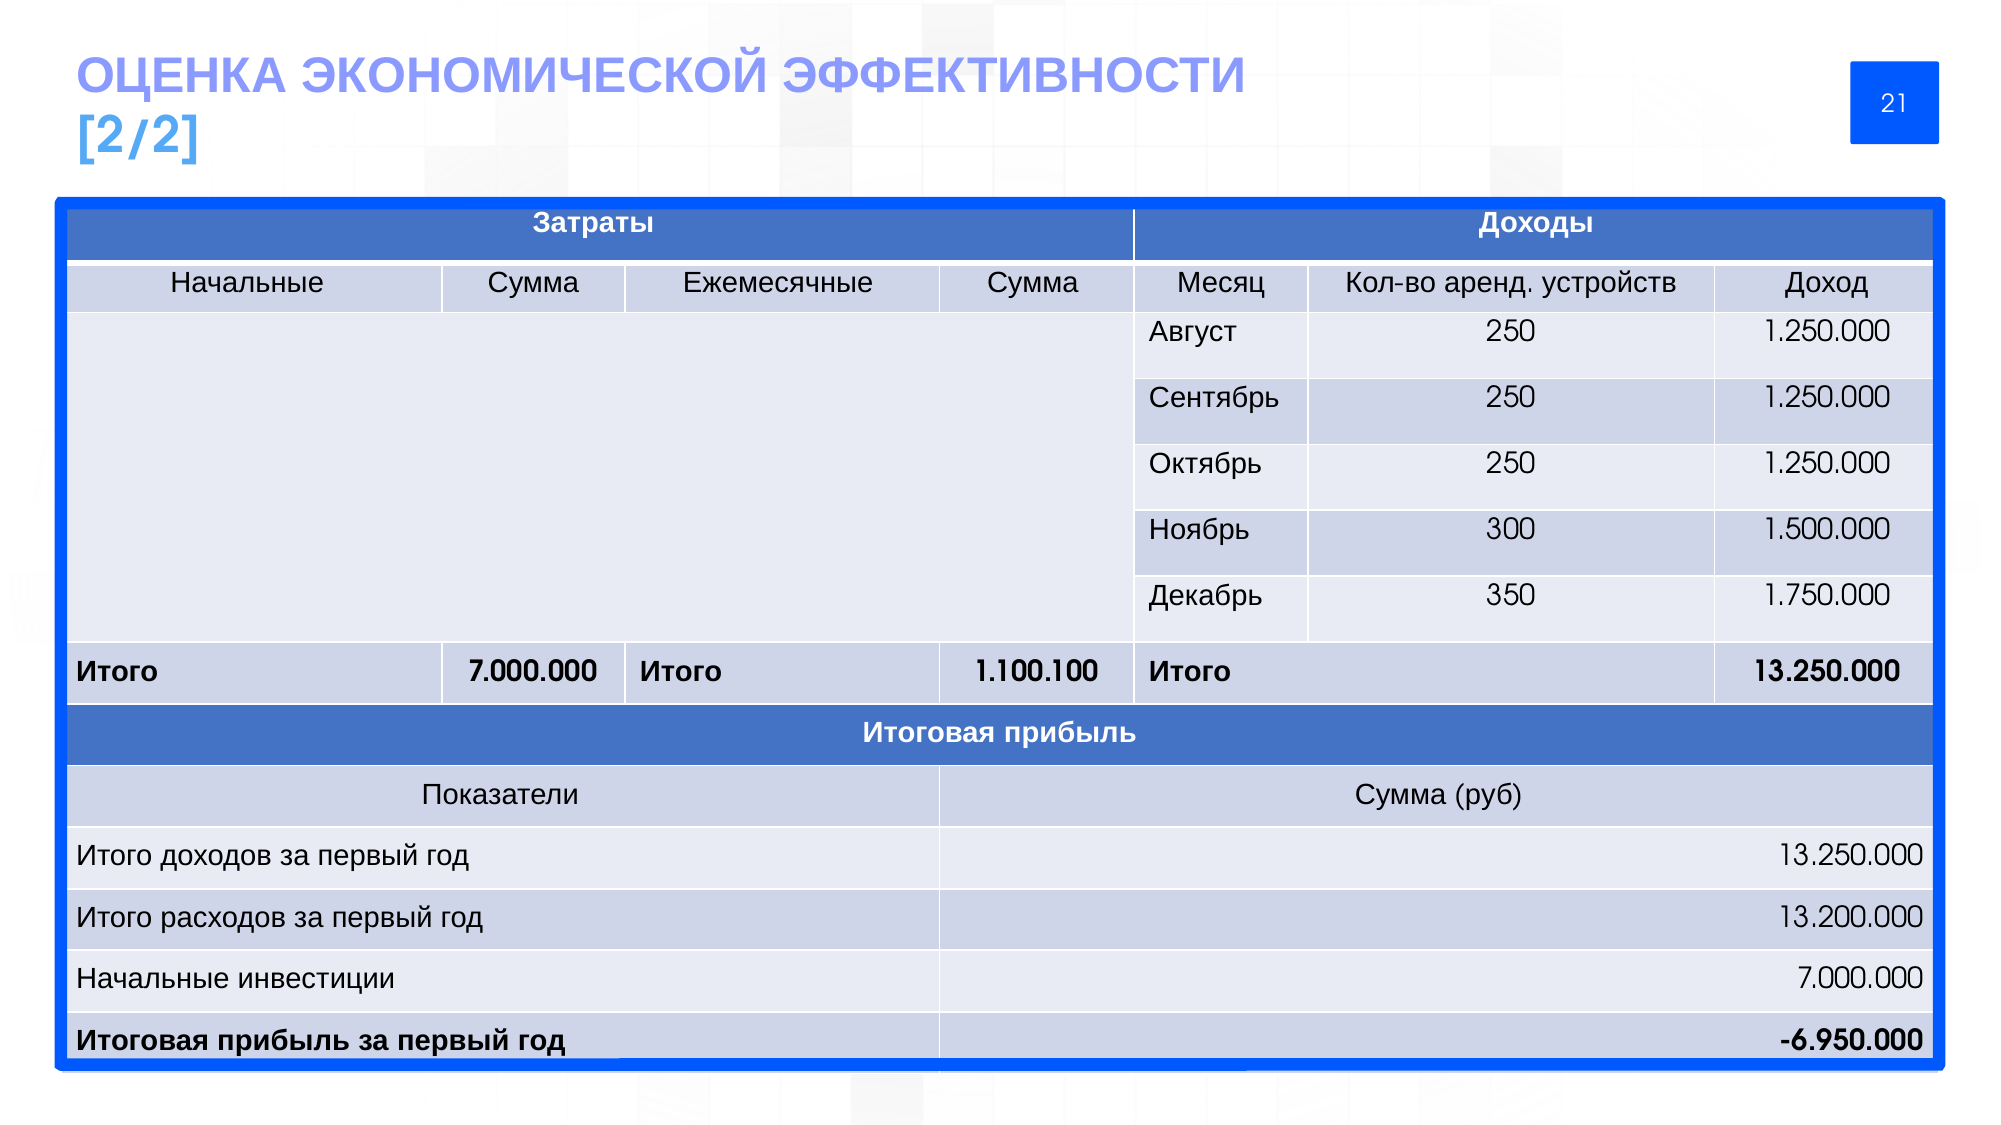

ОЦЕНКА ЭКОНОМИЧЕСКОЙ ЭФФЕКТИВНОСТИ [2/2]
21

| Затраты |  |  |  | Доходы |  |  |
| --- | --- | --- | --- | --- | --- | --- |
| Начальные | Сумма | Ежемесячные | Сумма | Месяц | Кол-во аренд. устройств | Доход |
|  |  |  |  | Август | 250 | 1.250.000 |
|  |  |  |  | Сентябрь | 250 | 1.250.000 |
|  |  |  |  | Октябрь | 250 | 1.250.000 |
|  |  |  |  | Ноябрь | 300 | 1.500.000 |
|  |  |  |  | Декабрь | 350 | 1.750.000 |
| Итого | 7.000.000 | Итого | 1.100.100 | Итого |  | 13.250.000 |
| Итоговая прибыль |  |  |  |  |  |  |
| Показатели |  |  | Сумма (руб) |  |  |  |
| Итого доходов за первый год |  |  | 13.250.000 |  |  |  |
| Итого расходов за первый год |  |  | 13.200.000 |  |  |  |
| Начальные инвестиции |  |  | 7.000.000 |  |  |  |
| Итоговая прибыль за первый год |  |  | -6.950.000 |  |  |  |